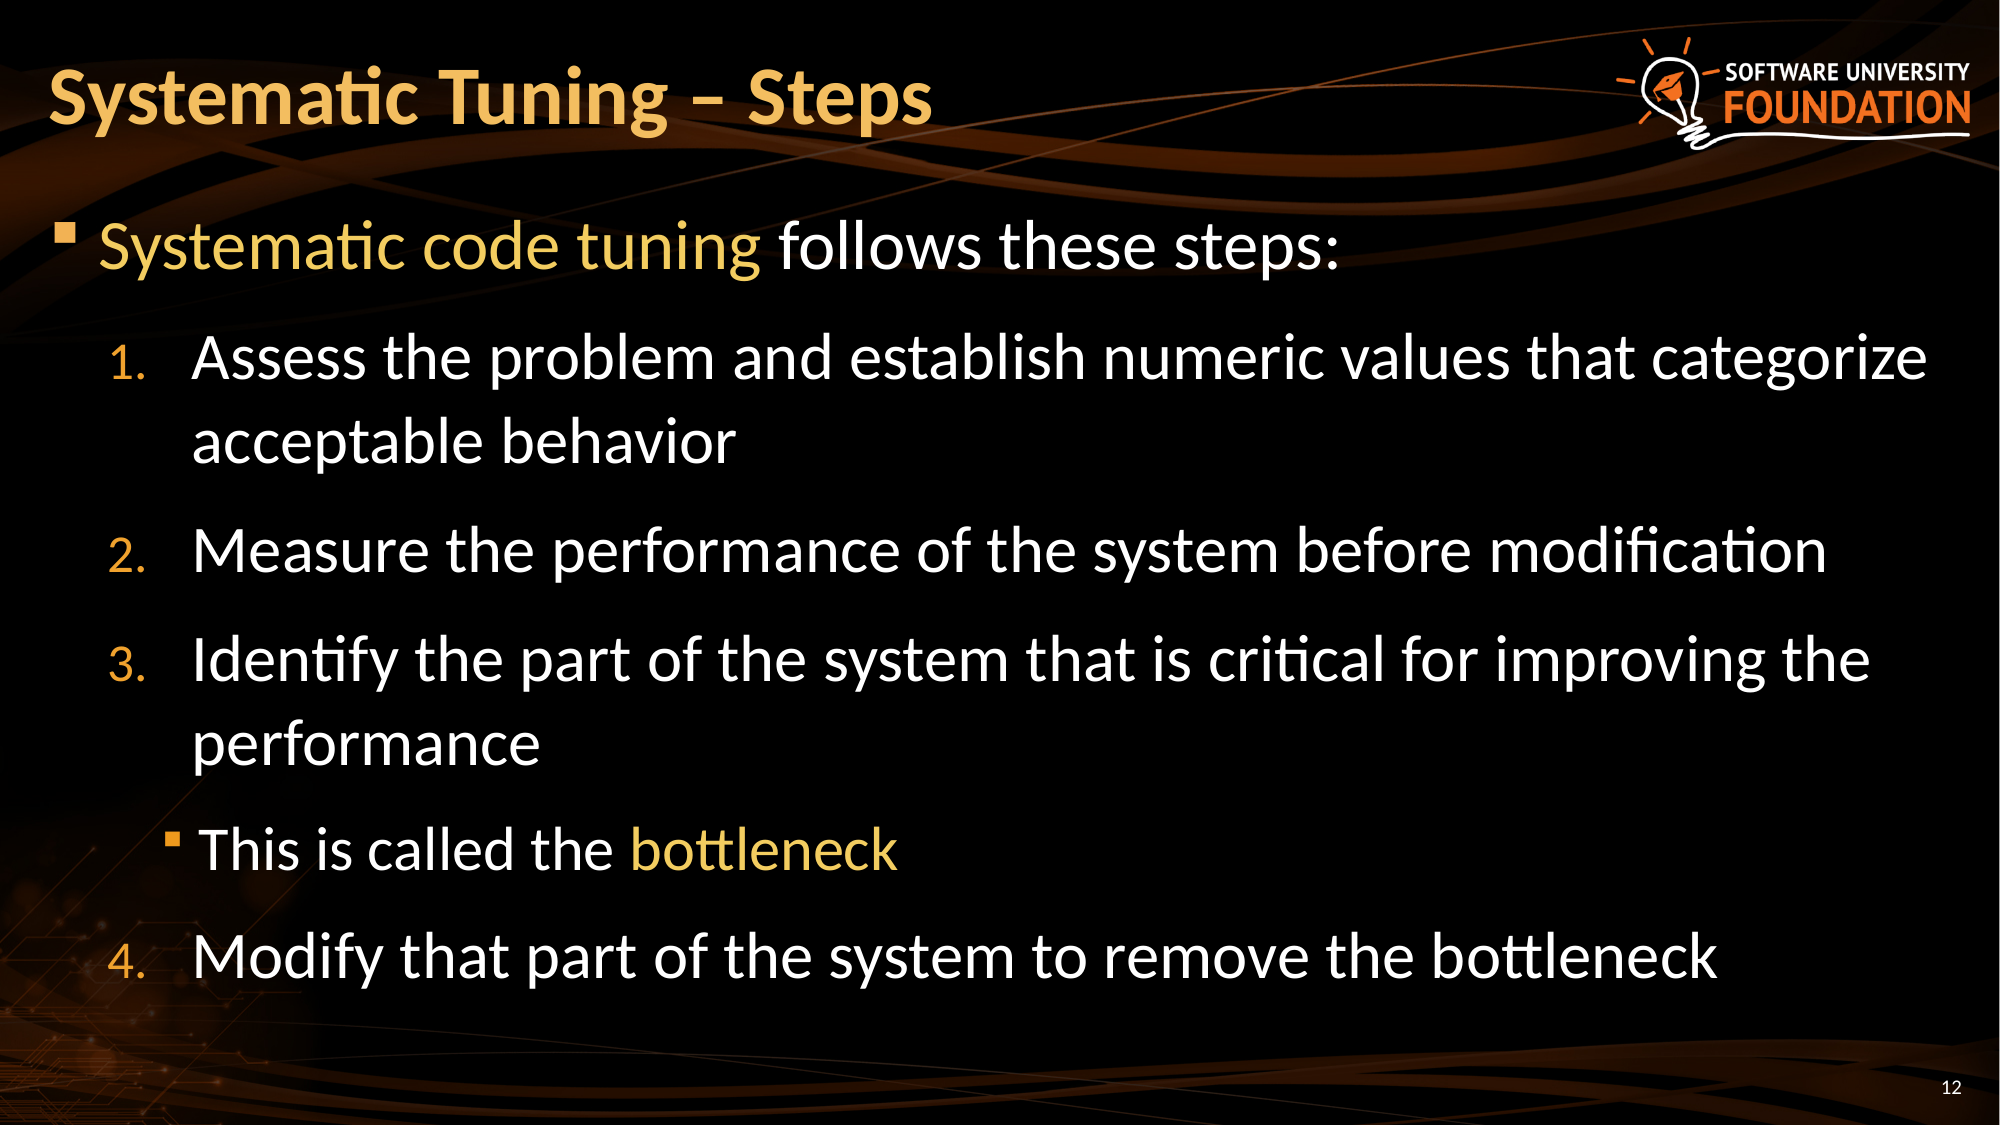

# Systematic Tuning – Steps
Systematic code tuning follows these steps:
Assess the problem and establish numeric values that categorize acceptable behavior
Measure the performance of the system before modification
Identify the part of the system that is critical for improving the performance
This is called the bottleneck
Modify that part of the system to remove the bottleneck
12